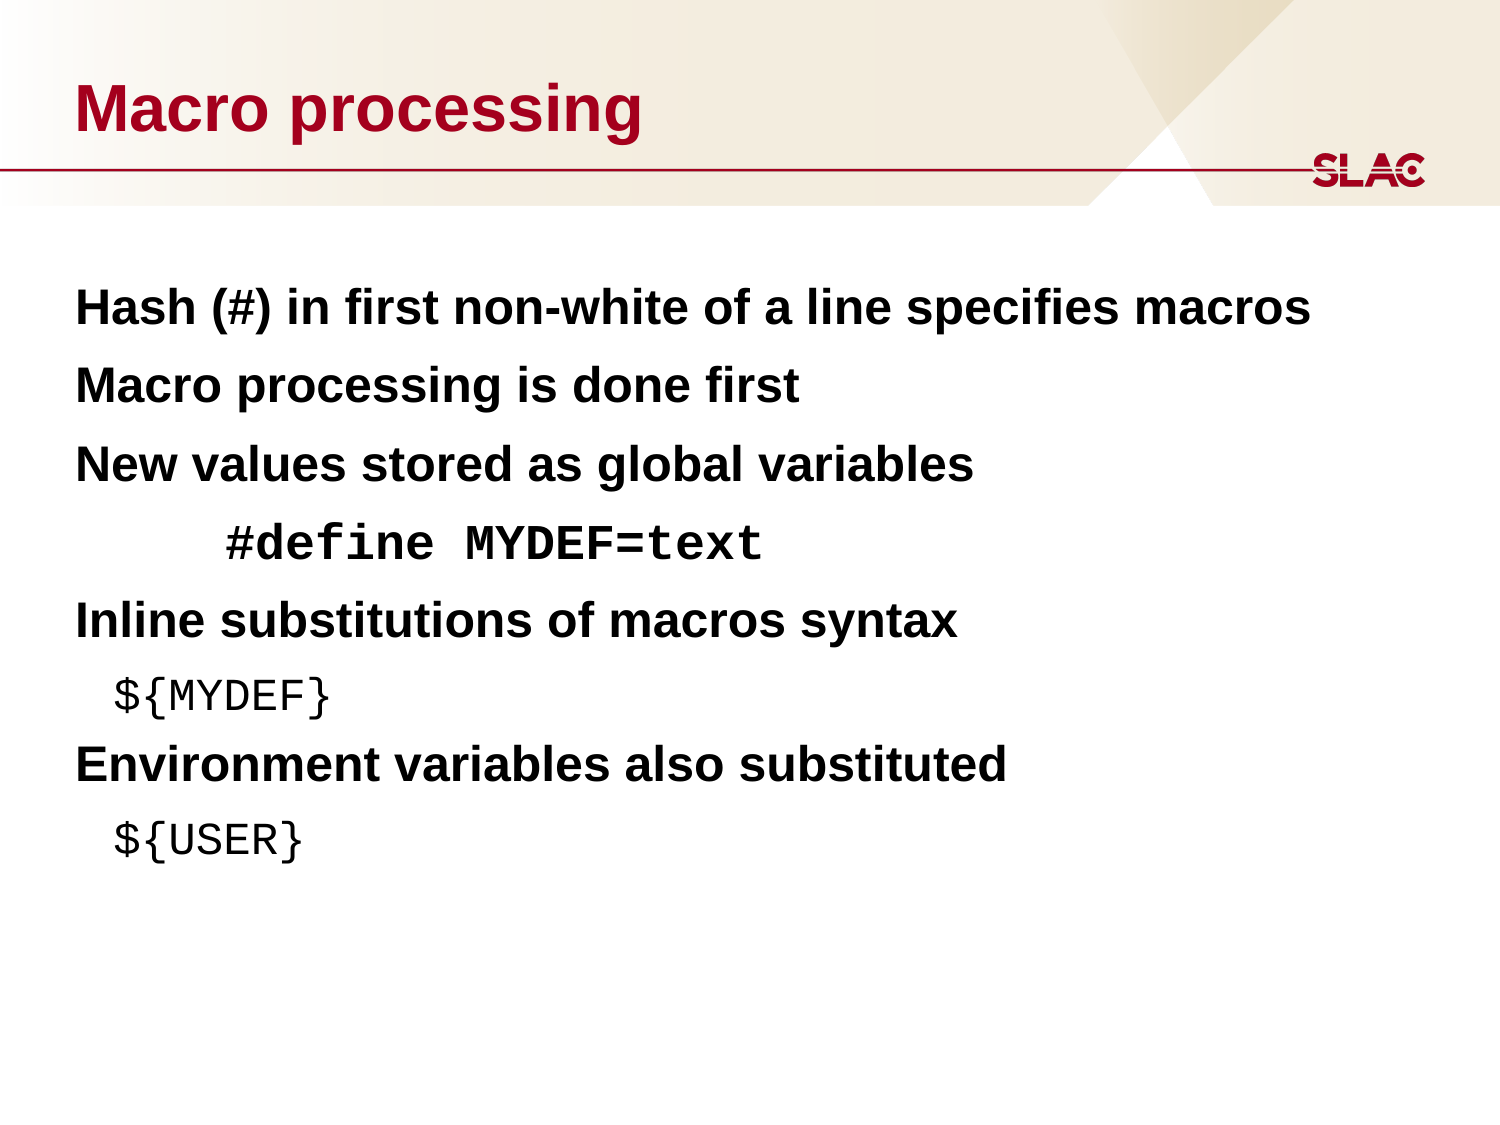

# Macro processing
Hash (#) in first non-white of a line specifies macros
Macro processing is done first
New values stored as global variables
	#define MYDEF=text
Inline substitutions of macros syntax
${MYDEF}
Environment variables also substituted
${USER}